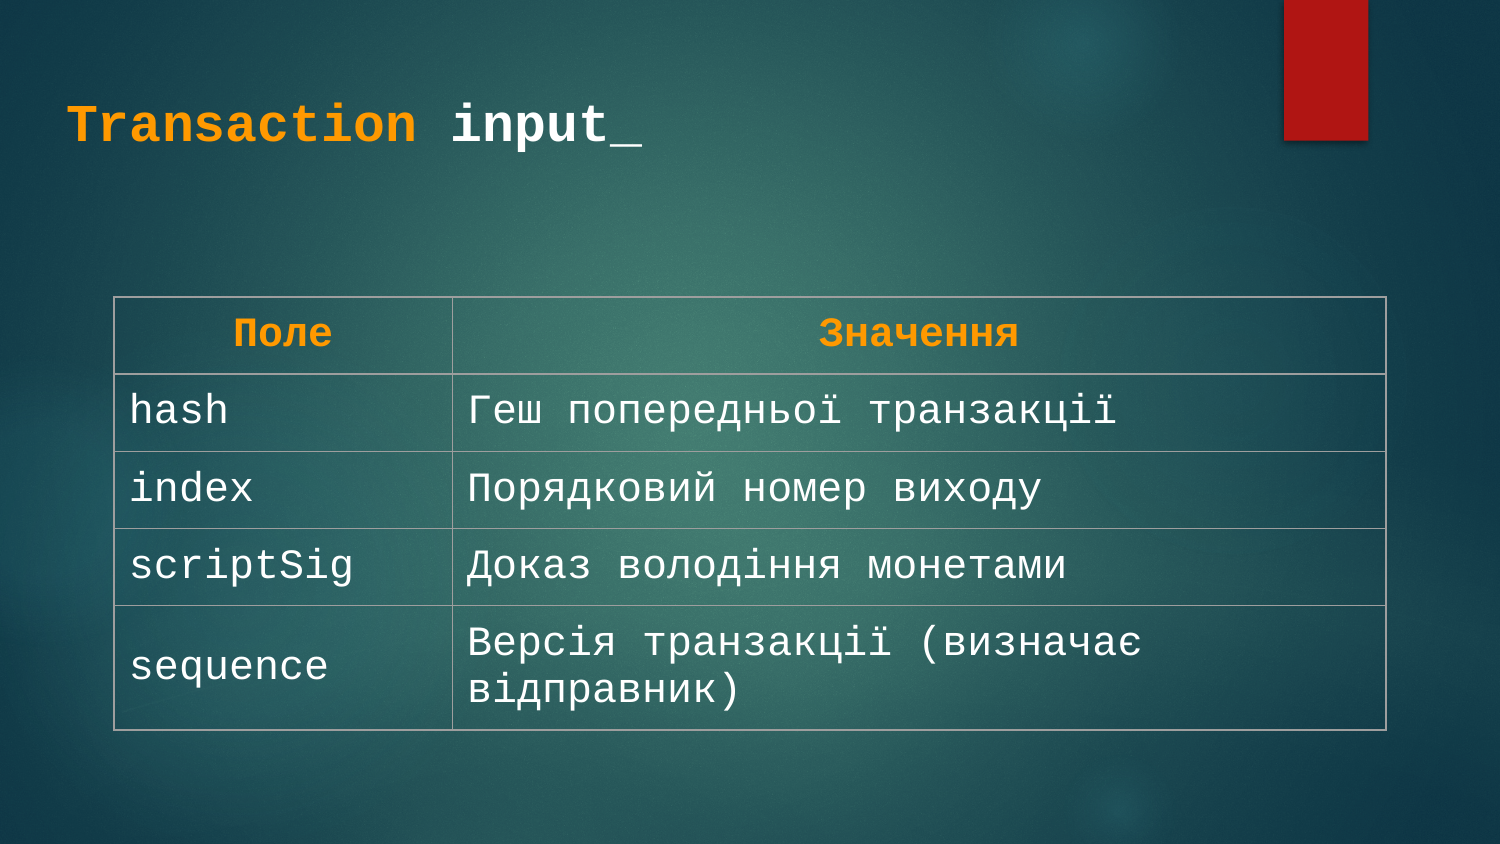

# Transaction input_
| Поле | Значення |
| --- | --- |
| hash | Геш попередньої транзакції |
| index | Порядковий номер виходу |
| scriptSig | Доказ володіння монетами |
| sequence | Версія транзакції (визначає відправник) |